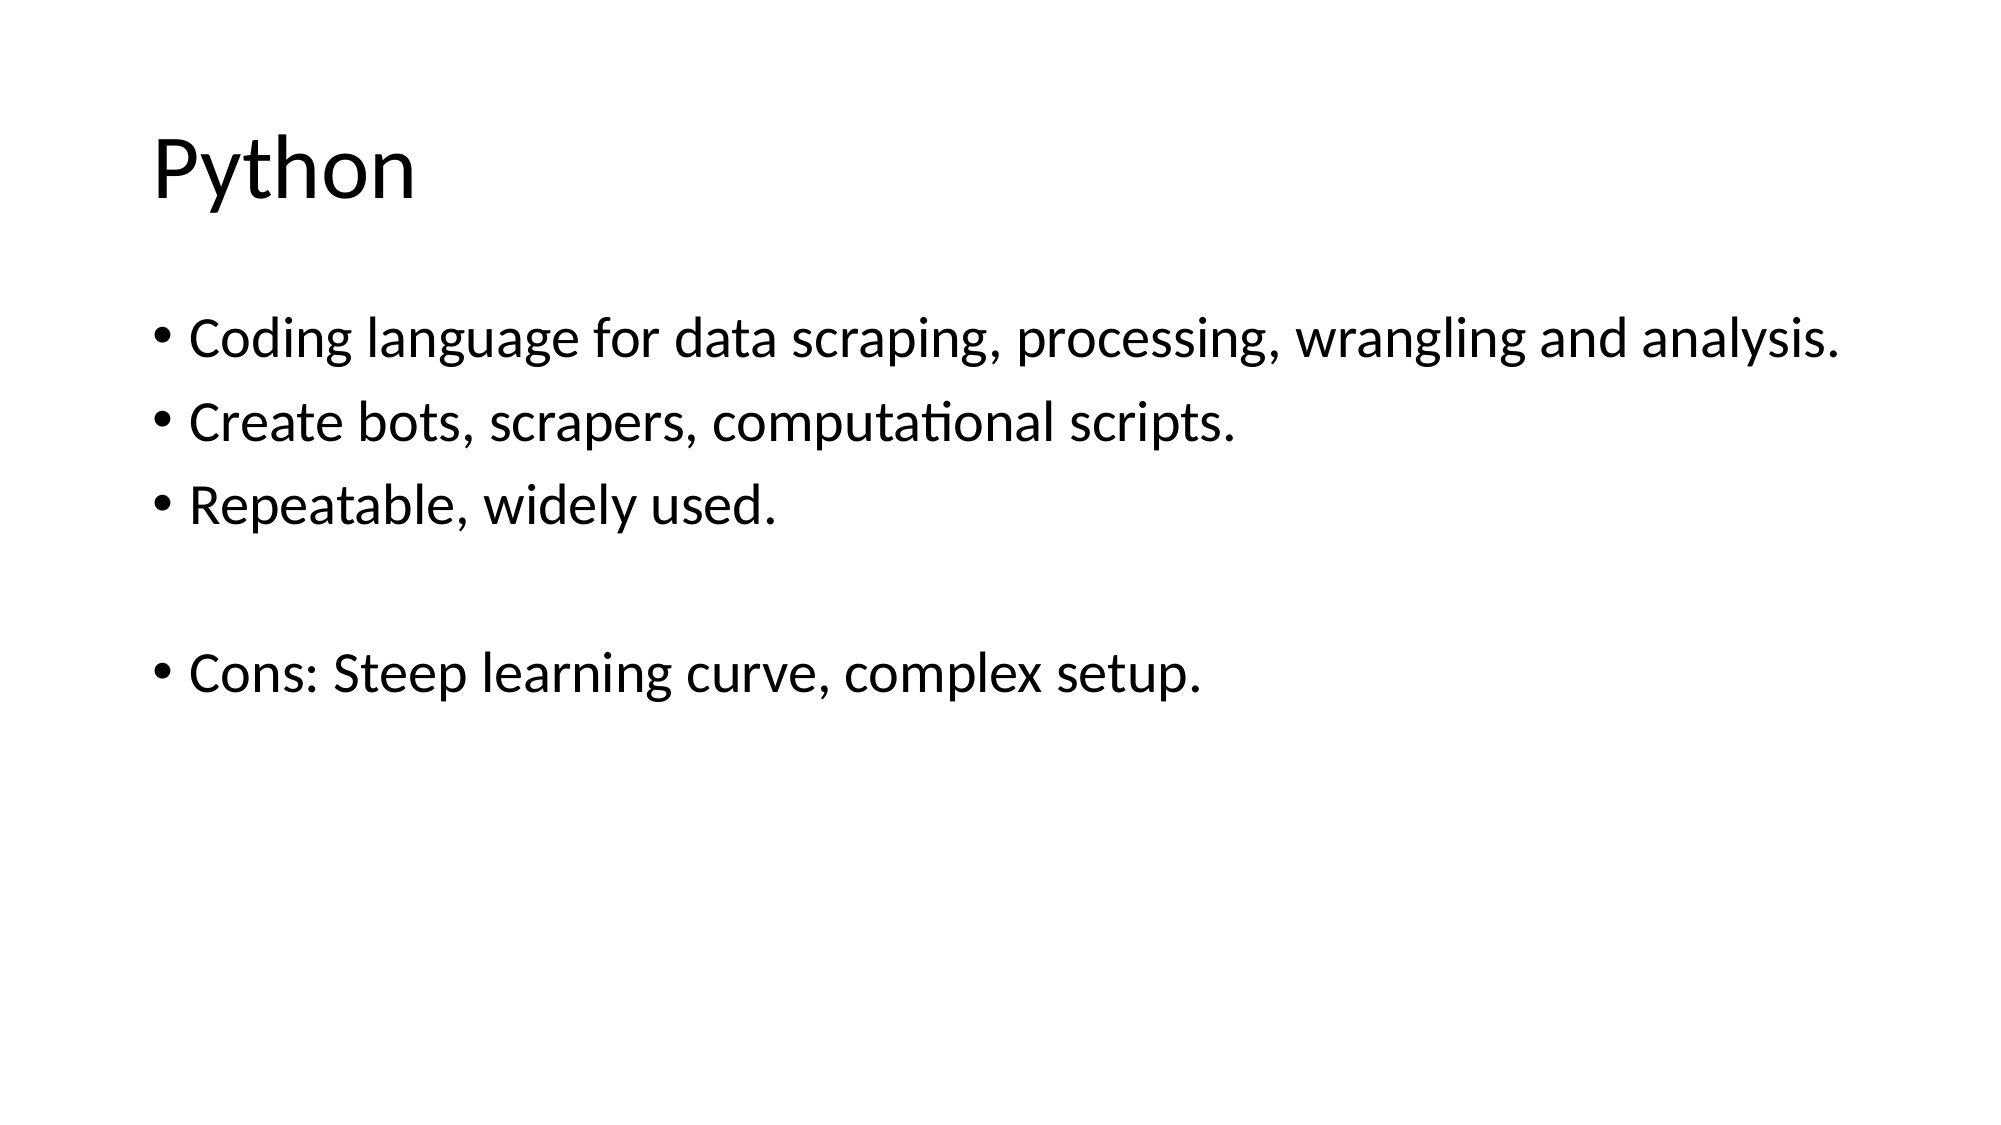

# Python
Coding language for data scraping, processing, wrangling and analysis.
Create bots, scrapers, computational scripts.
Repeatable, widely used.

Cons: Steep learning curve, complex setup.